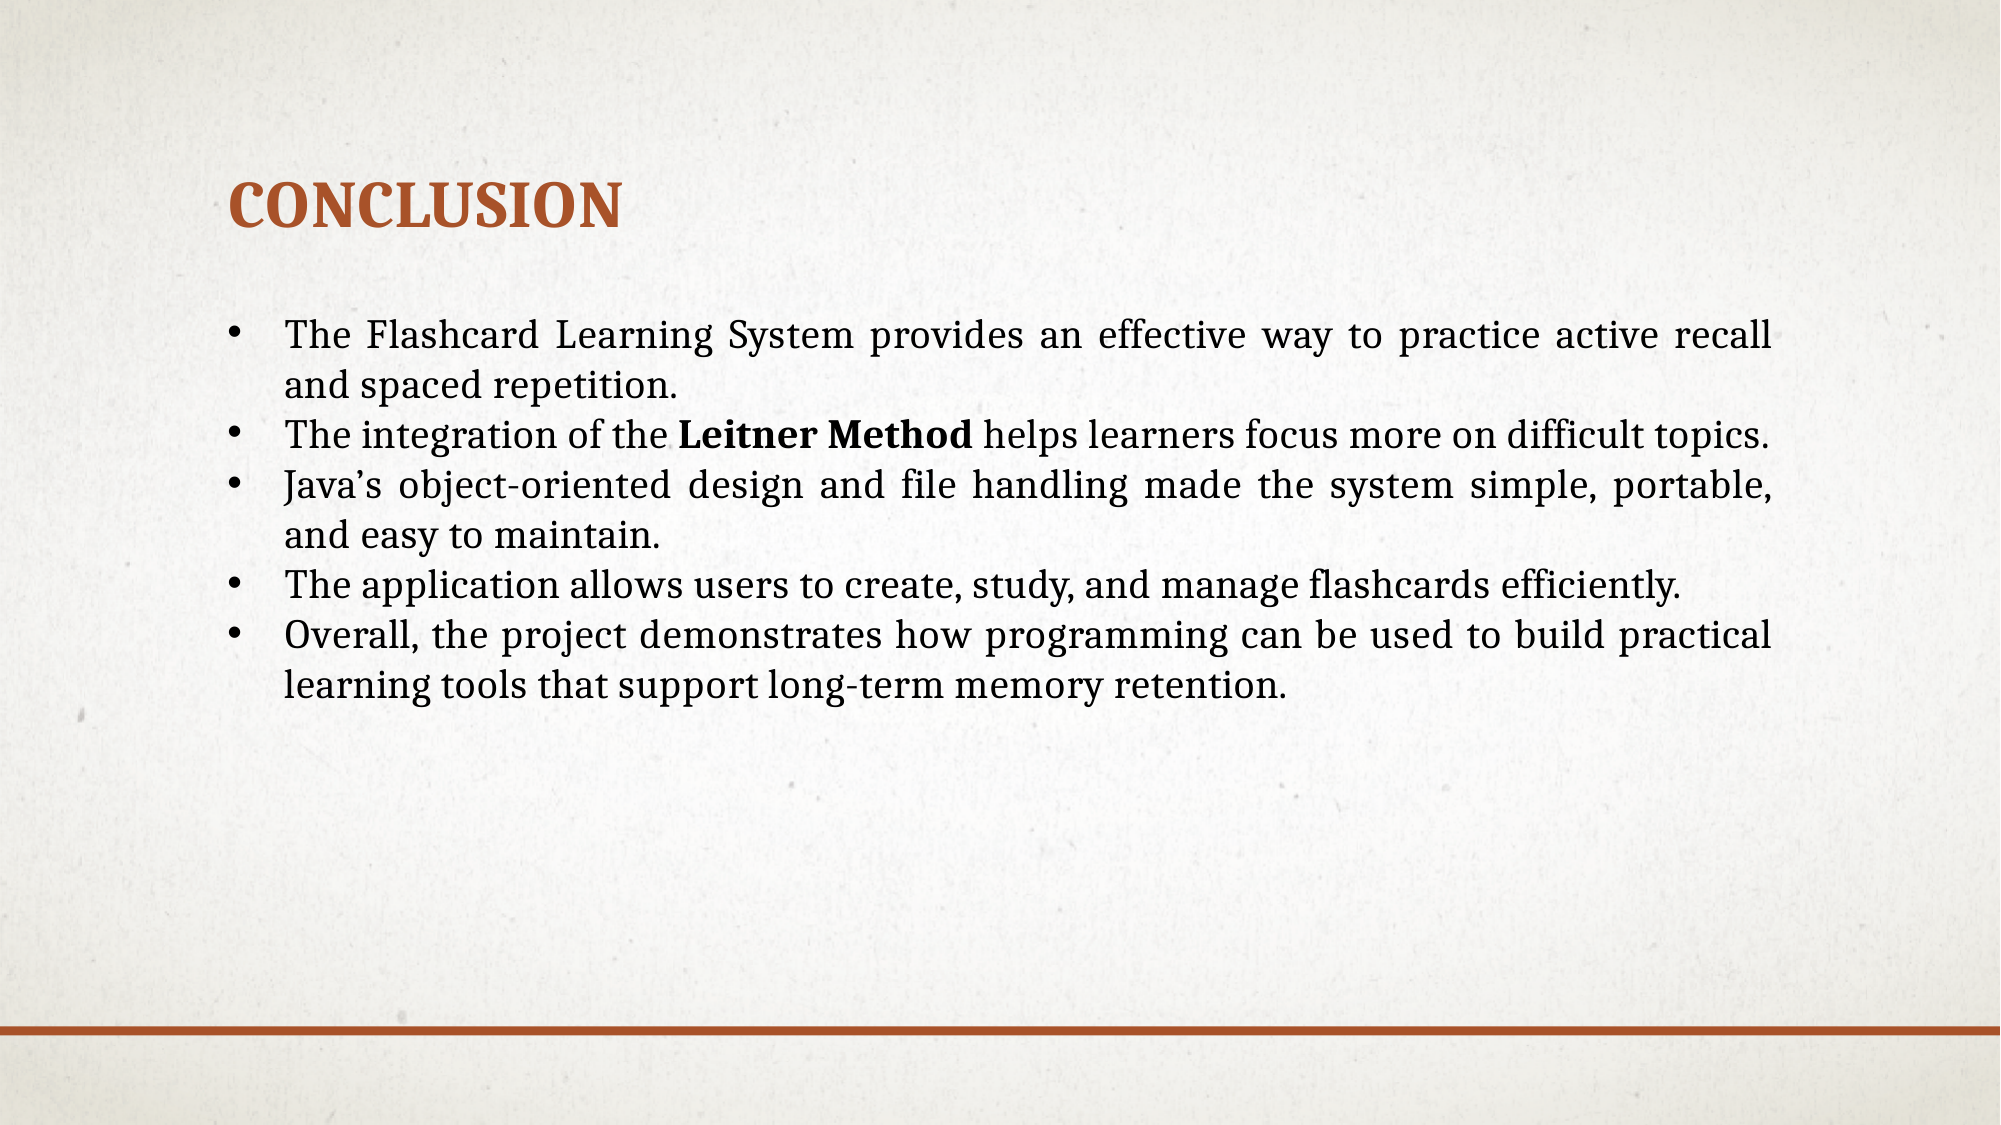

# conclusion
The Flashcard Learning System provides an effective way to practice active recall and spaced repetition.
The integration of the Leitner Method helps learners focus more on difficult topics.
Java’s object-oriented design and file handling made the system simple, portable, and easy to maintain.
The application allows users to create, study, and manage flashcards efficiently.
Overall, the project demonstrates how programming can be used to build practical learning tools that support long-term memory retention.